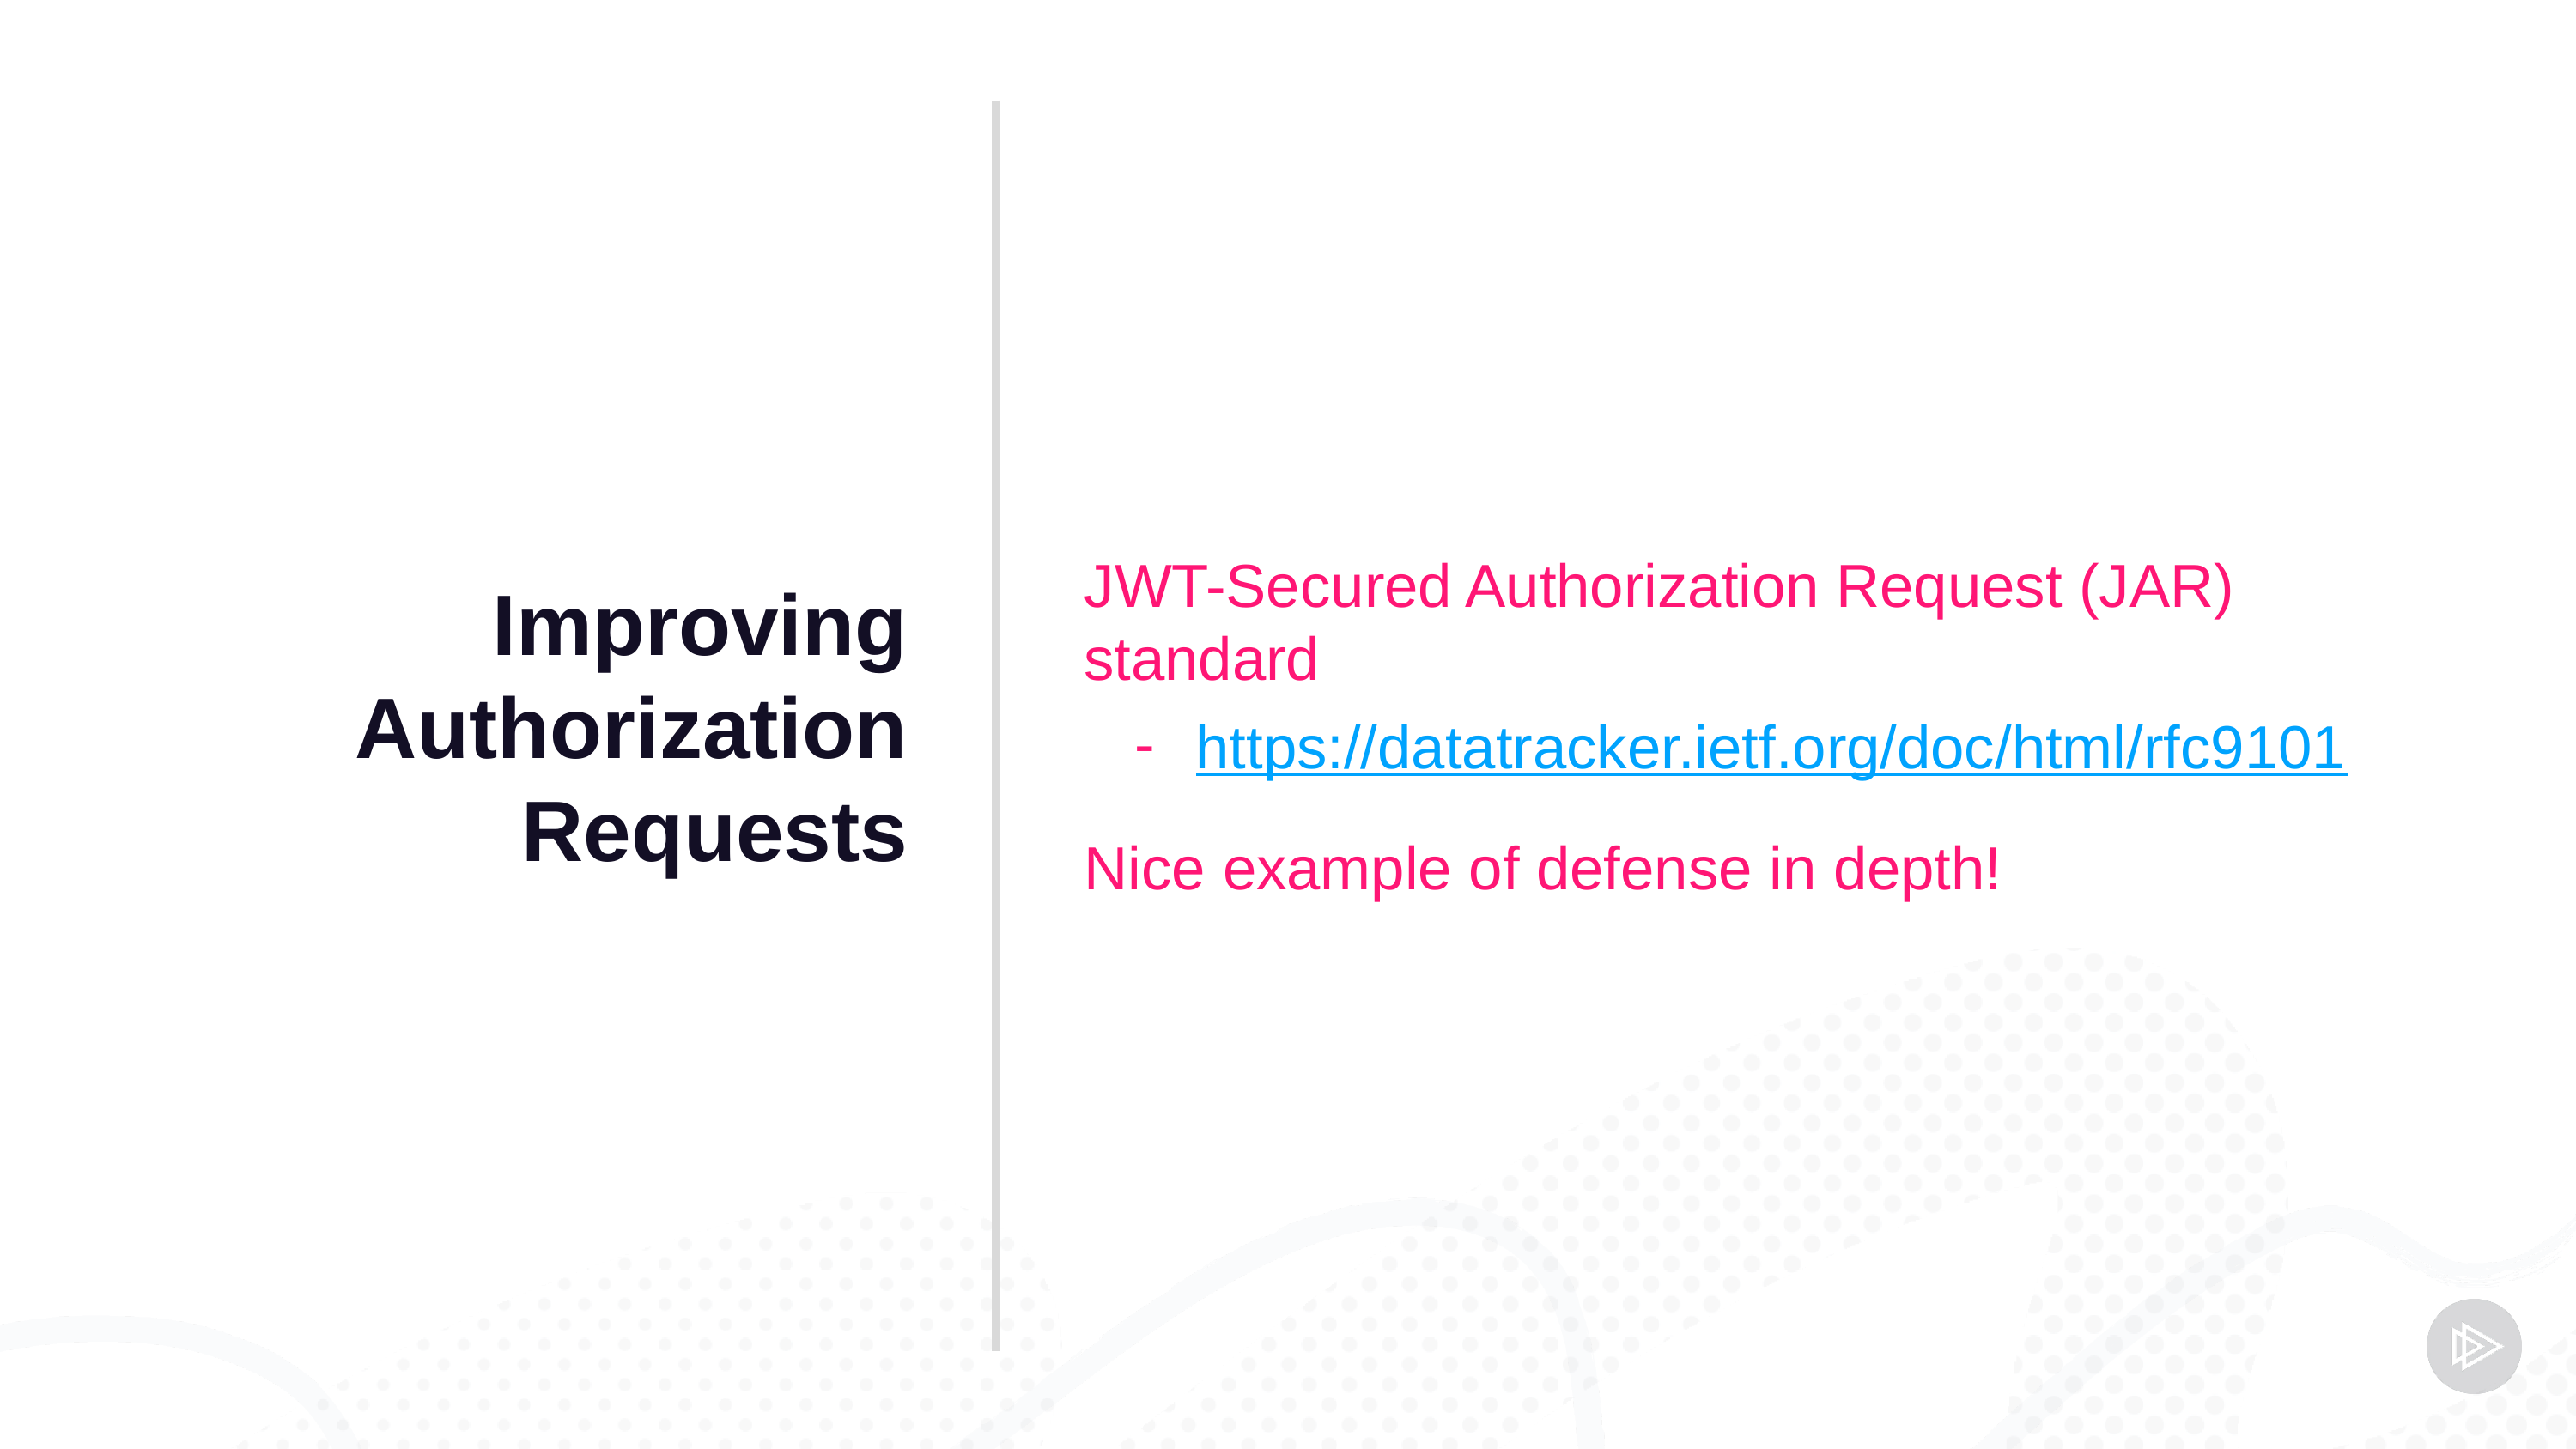

Improving Authorization Requests
JWT-Secured Authorization Request (JAR) standard
https://datatracker.ietf.org/doc/html/rfc9101
Nice example of defense in depth!